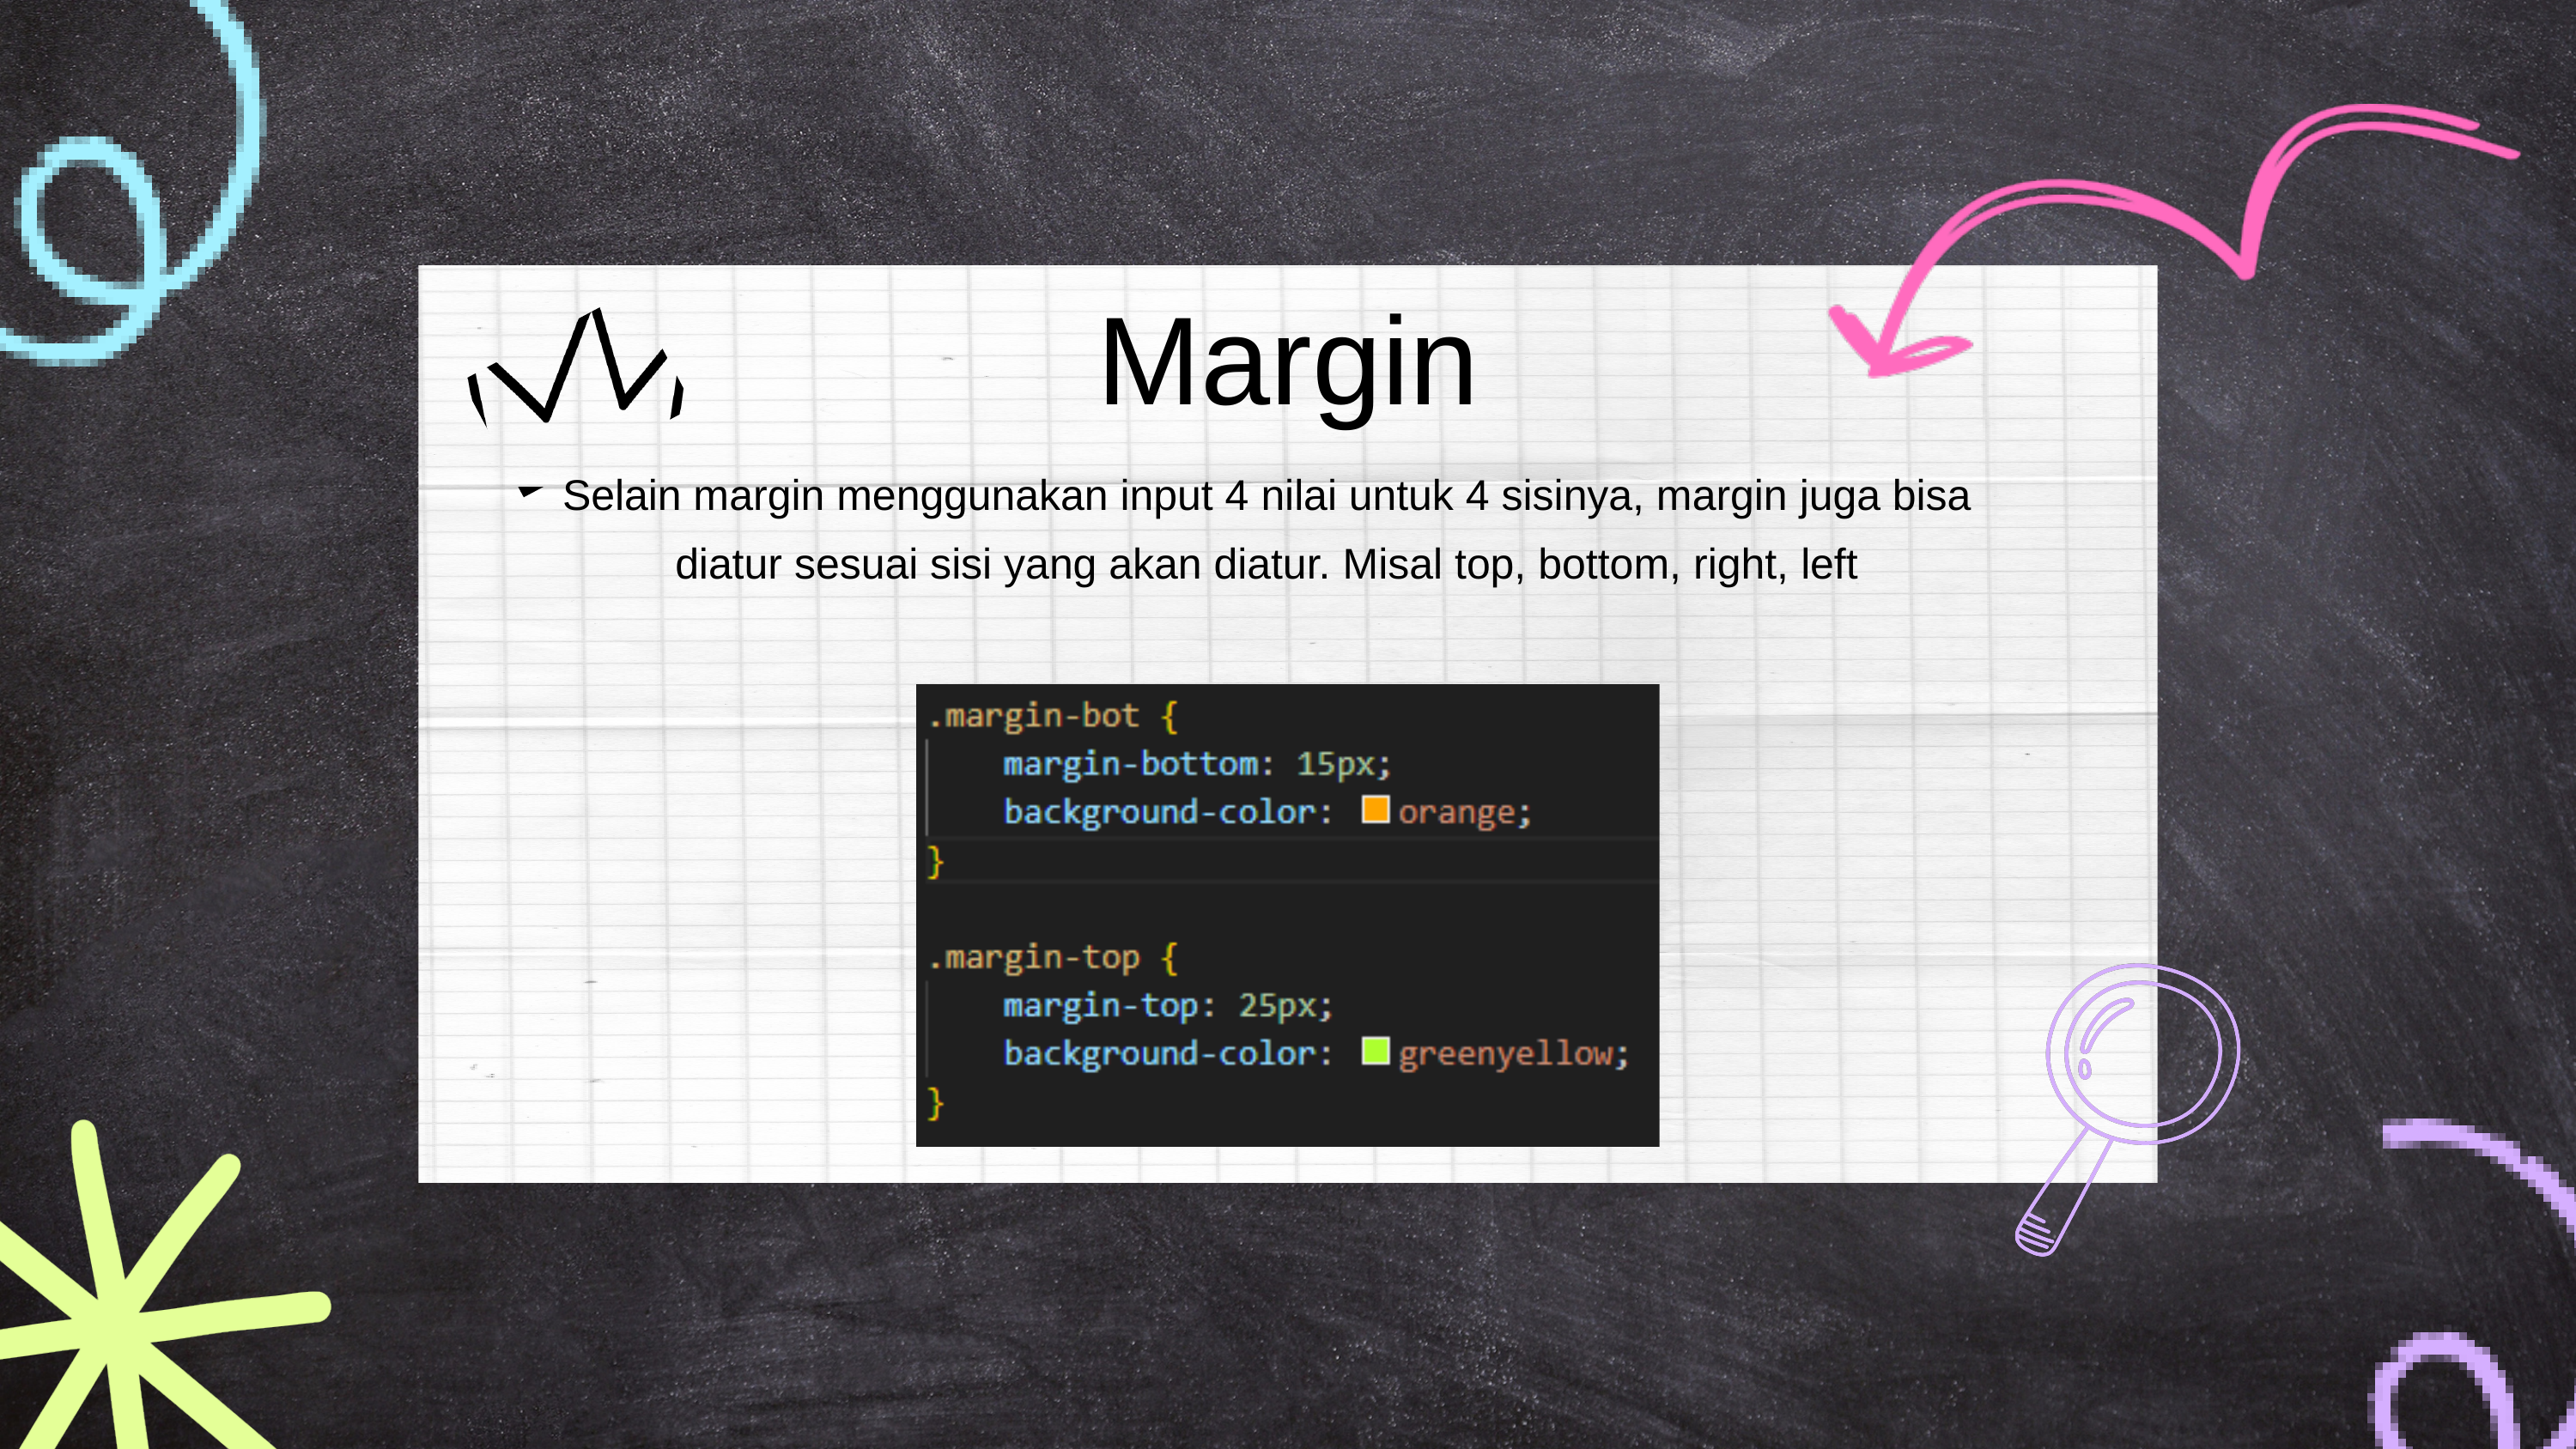

Margin

Selain margin menggunakan input 4 nilai untuk 4 sisinya, margin juga bisa diatur sesuai sisi yang akan diatur. Misal top, bottom, right, left